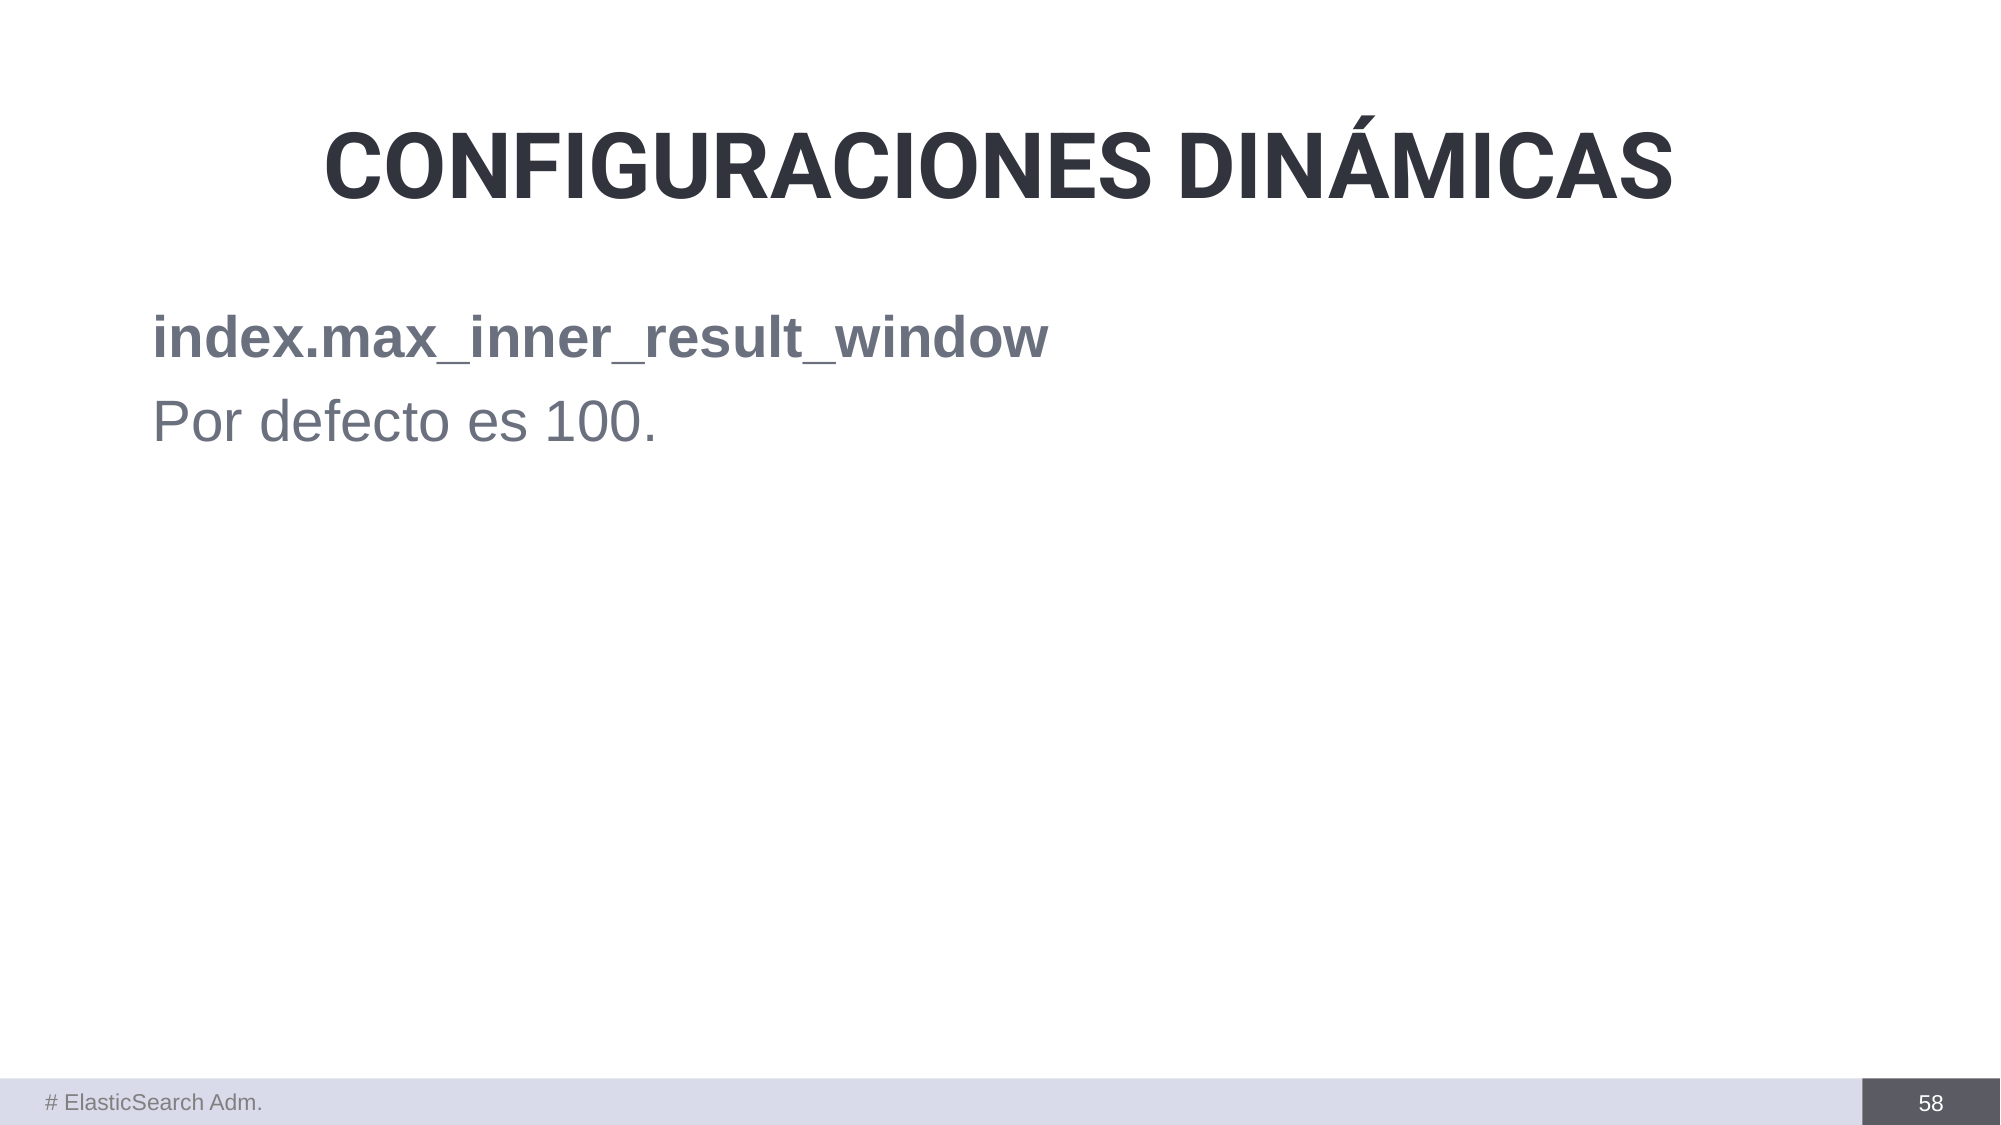

# CONFIGURACIONES DINÁMICAS
index.max_inner_result_window
Por defecto es 100.
# ElasticSearch Adm.
58